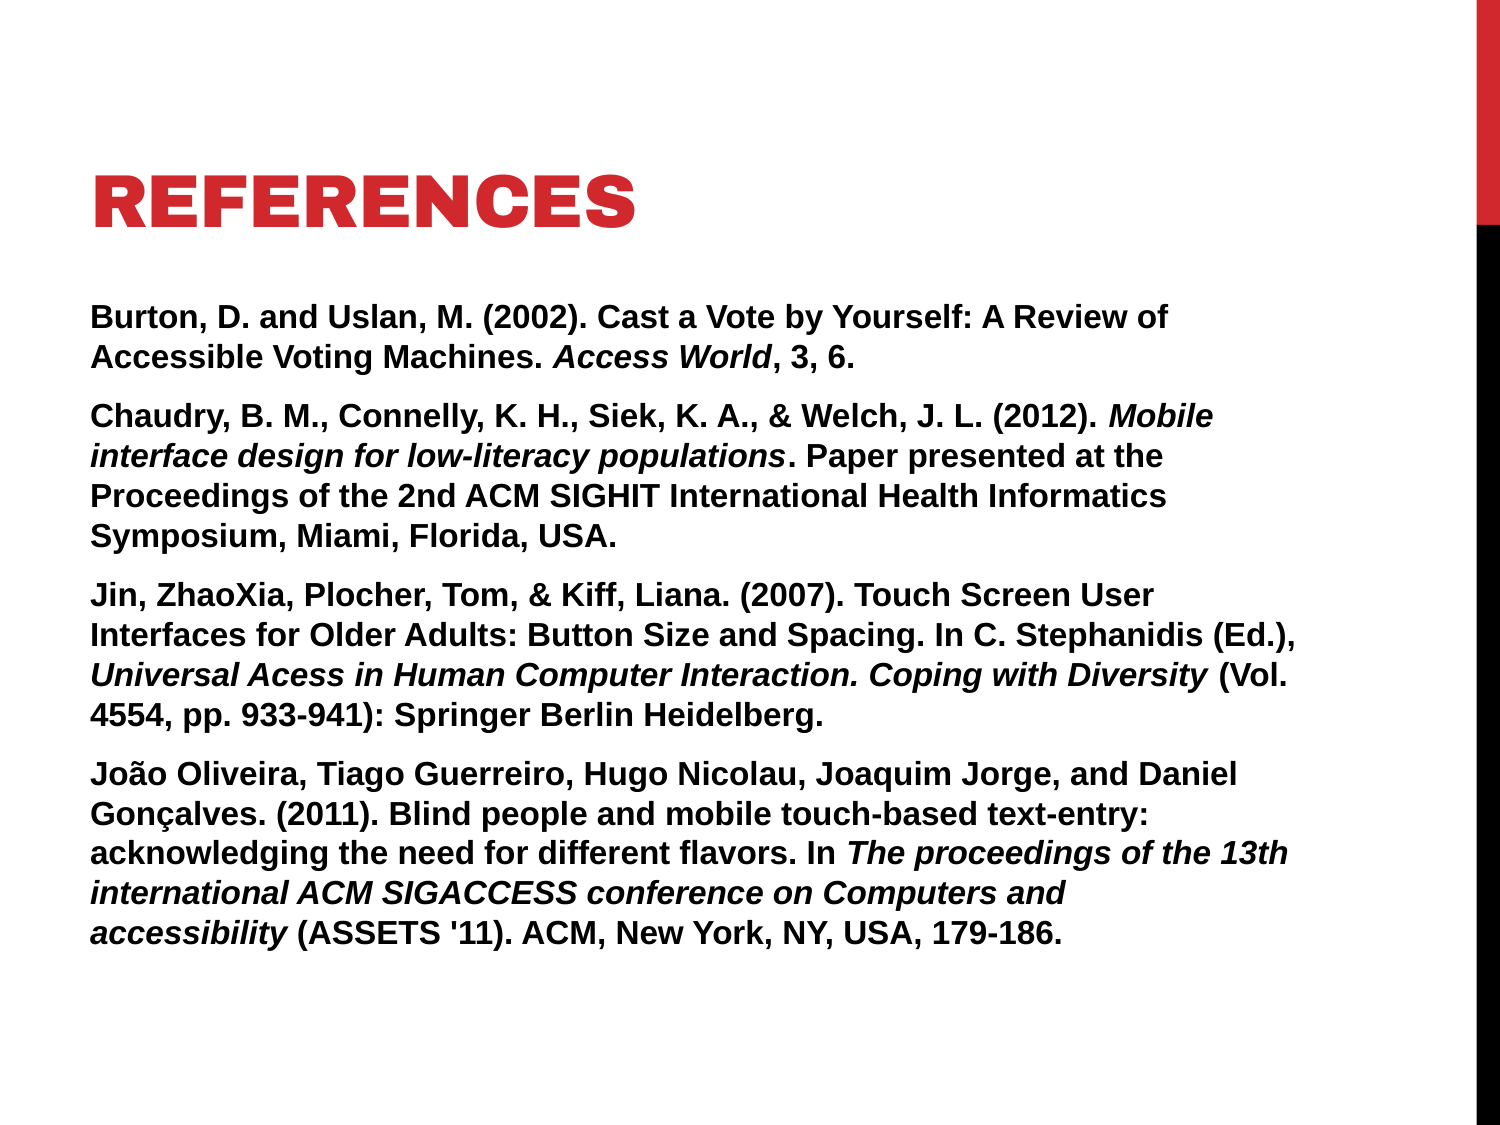

# references
Burton, D. and Uslan, M. (2002). Cast a Vote by Yourself: A Review of Accessible Voting Machines. Access World, 3, 6.
Chaudry, B. M., Connelly, K. H., Siek, K. A., & Welch, J. L. (2012). Mobile interface design for low-literacy populations. Paper presented at the Proceedings of the 2nd ACM SIGHIT International Health Informatics Symposium, Miami, Florida, USA.
Jin, ZhaoXia, Plocher, Tom, & Kiff, Liana. (2007). Touch Screen User Interfaces for Older Adults: Button Size and Spacing. In C. Stephanidis (Ed.), Universal Acess in Human Computer Interaction. Coping with Diversity (Vol. 4554, pp. 933-941): Springer Berlin Heidelberg.
João Oliveira, Tiago Guerreiro, Hugo Nicolau, Joaquim Jorge, and Daniel Gonçalves. (2011). Blind people and mobile touch-based text-entry: acknowledging the need for different flavors. In The proceedings of the 13th international ACM SIGACCESS conference on Computers and accessibility (ASSETS '11). ACM, New York, NY, USA, 179-186.